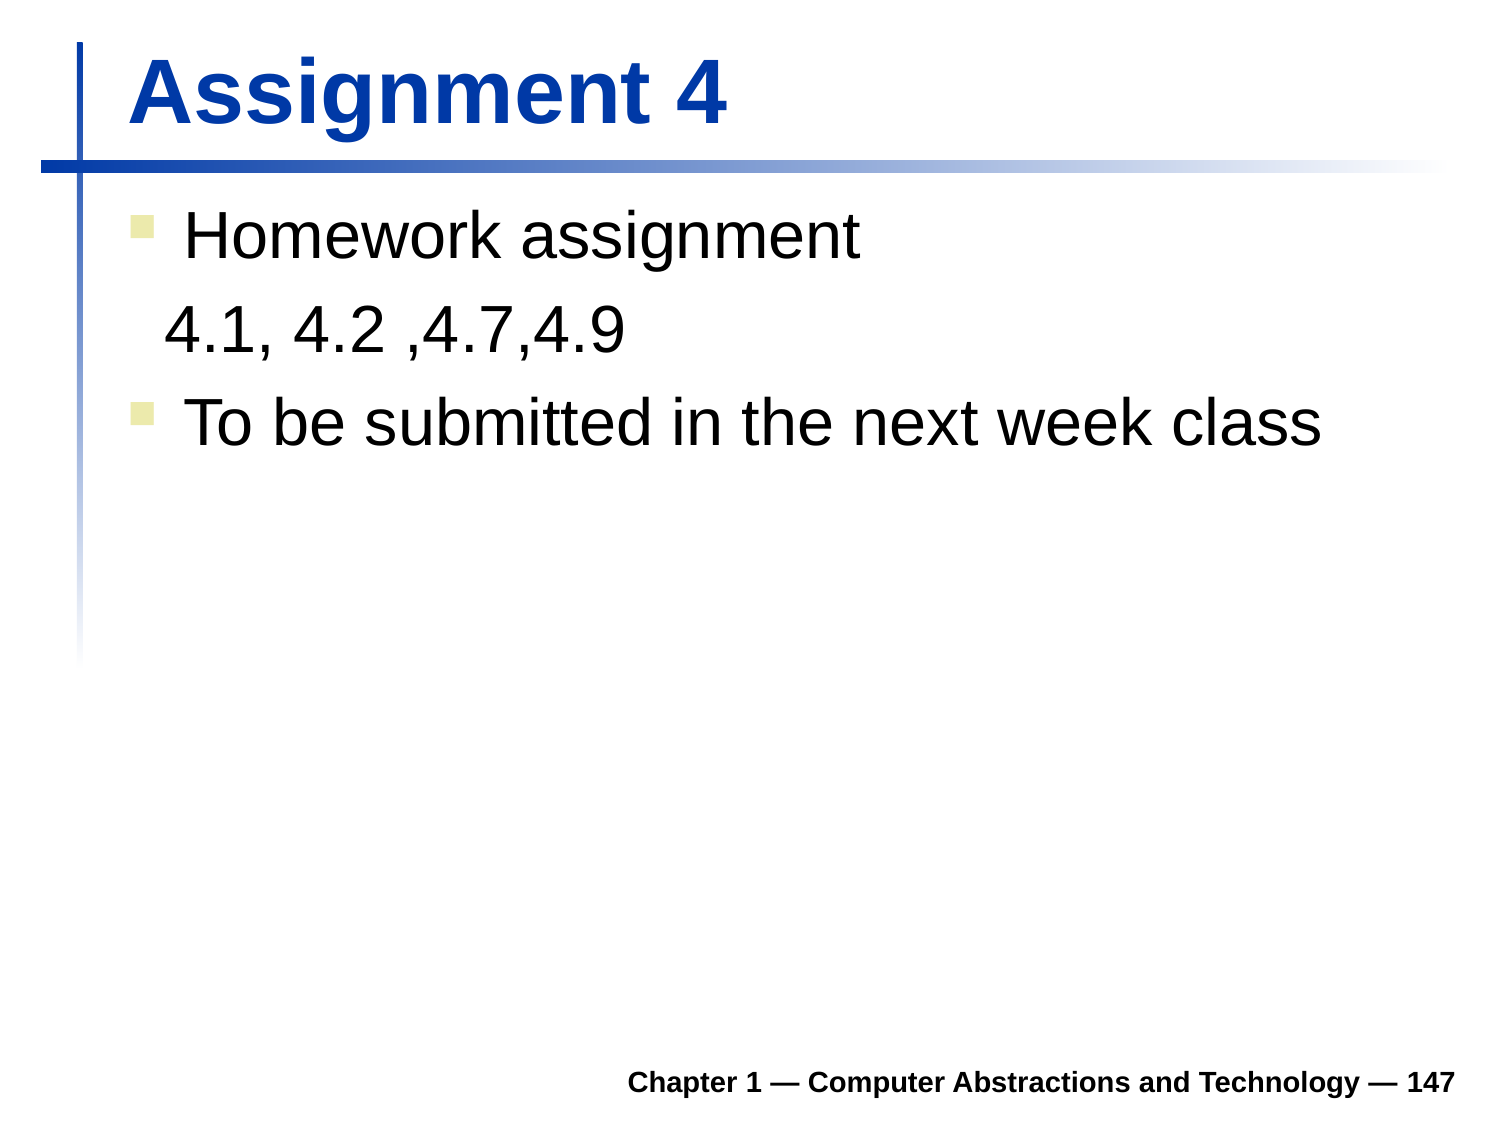

# Assignment 4
Homework assignment
  4.1, 4.2 ,4.7,4.9
To be submitted in the next week class

Chapter 1 — Computer Abstractions and Technology — 147